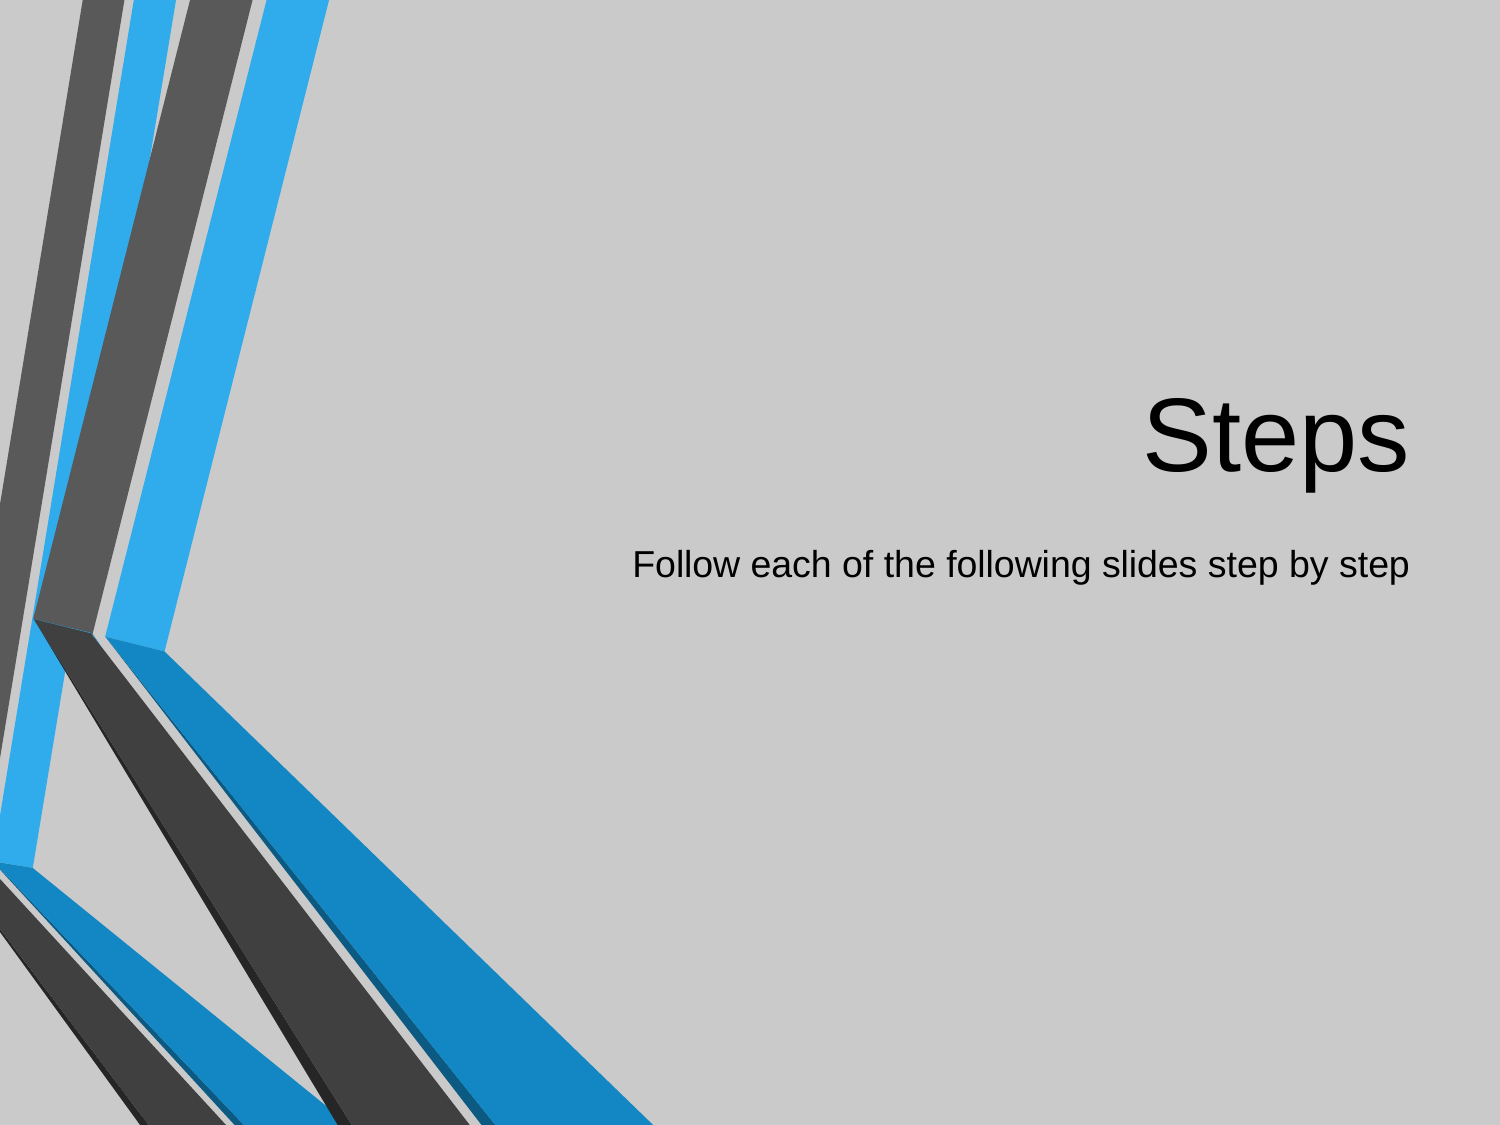

# Steps
Follow each of the following slides step by step